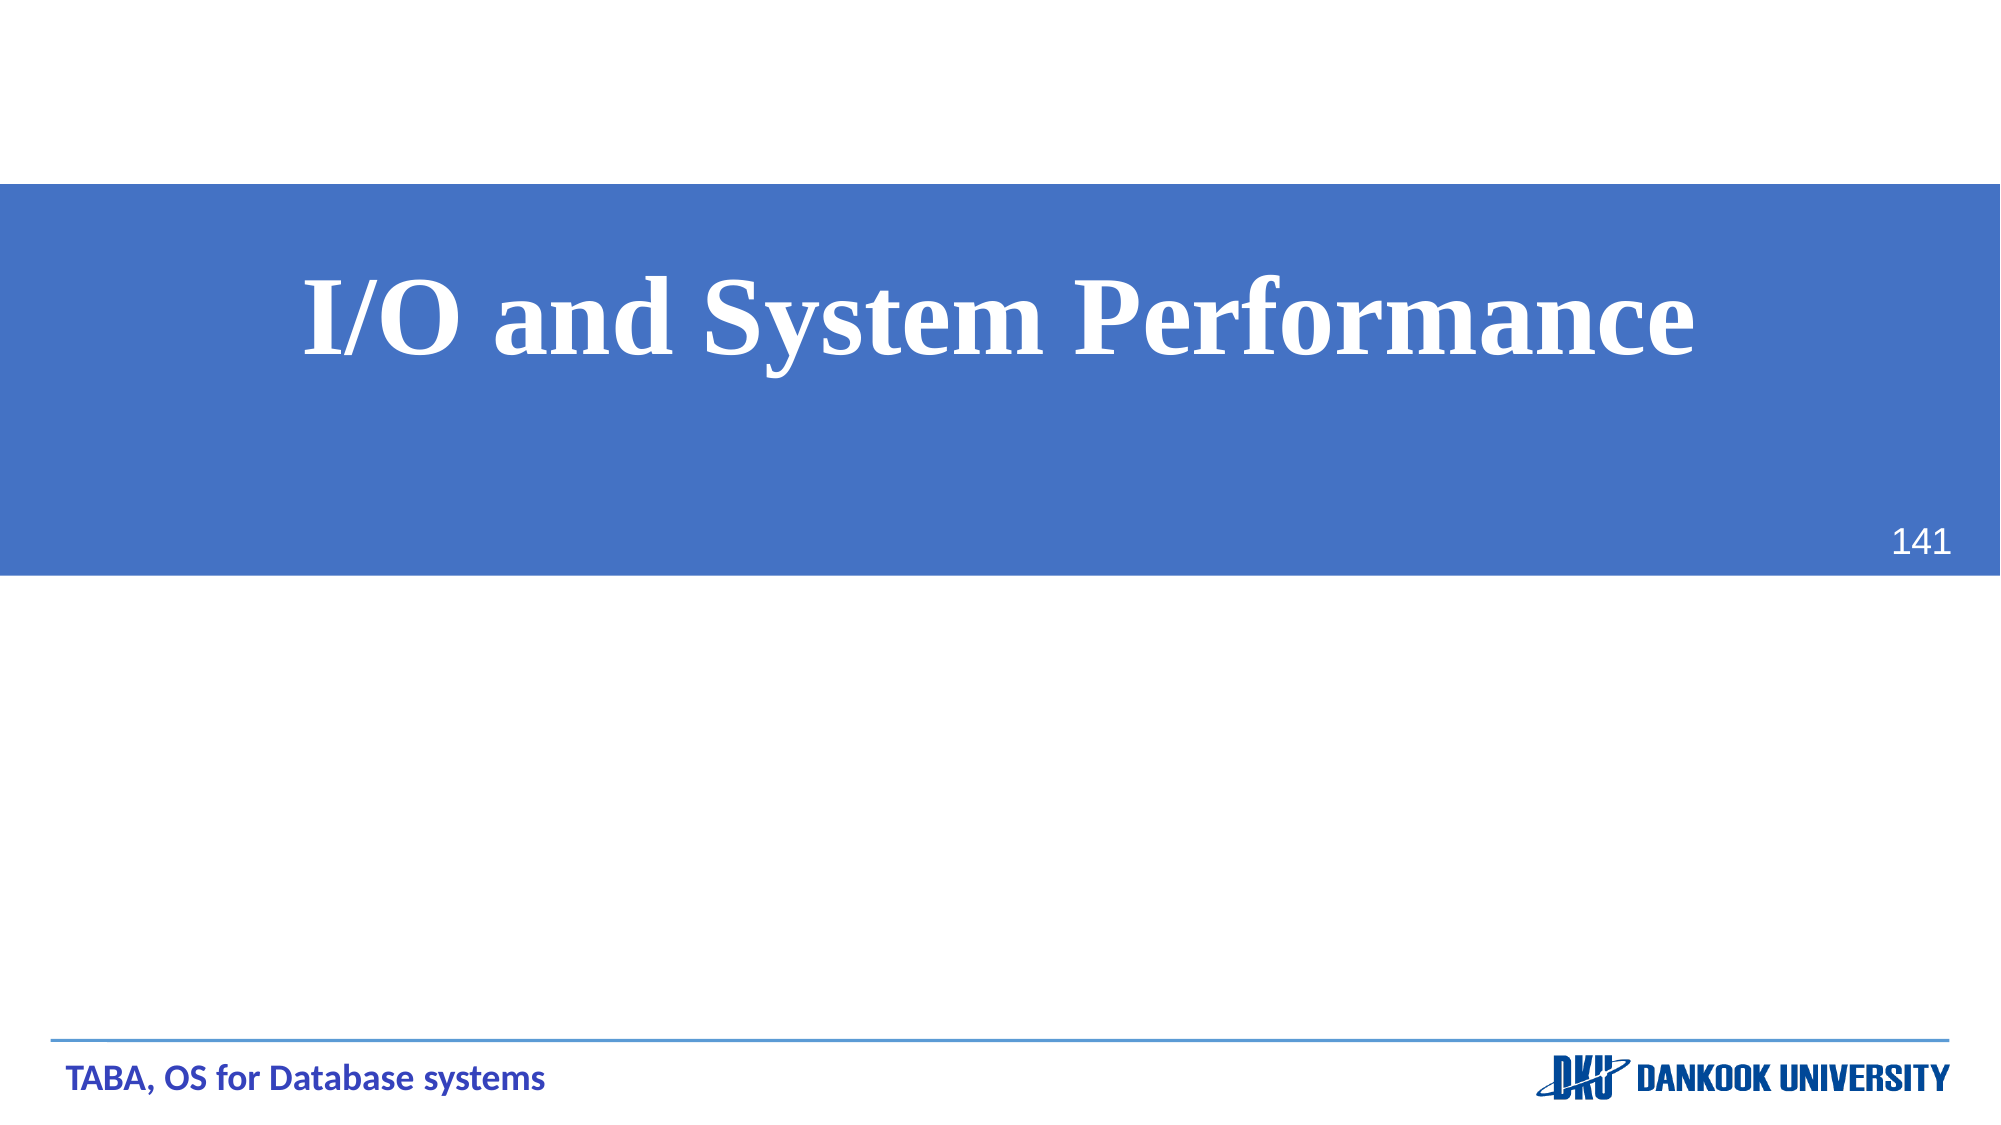

# I/O and System Performance
141
TABA, OS for Database systems